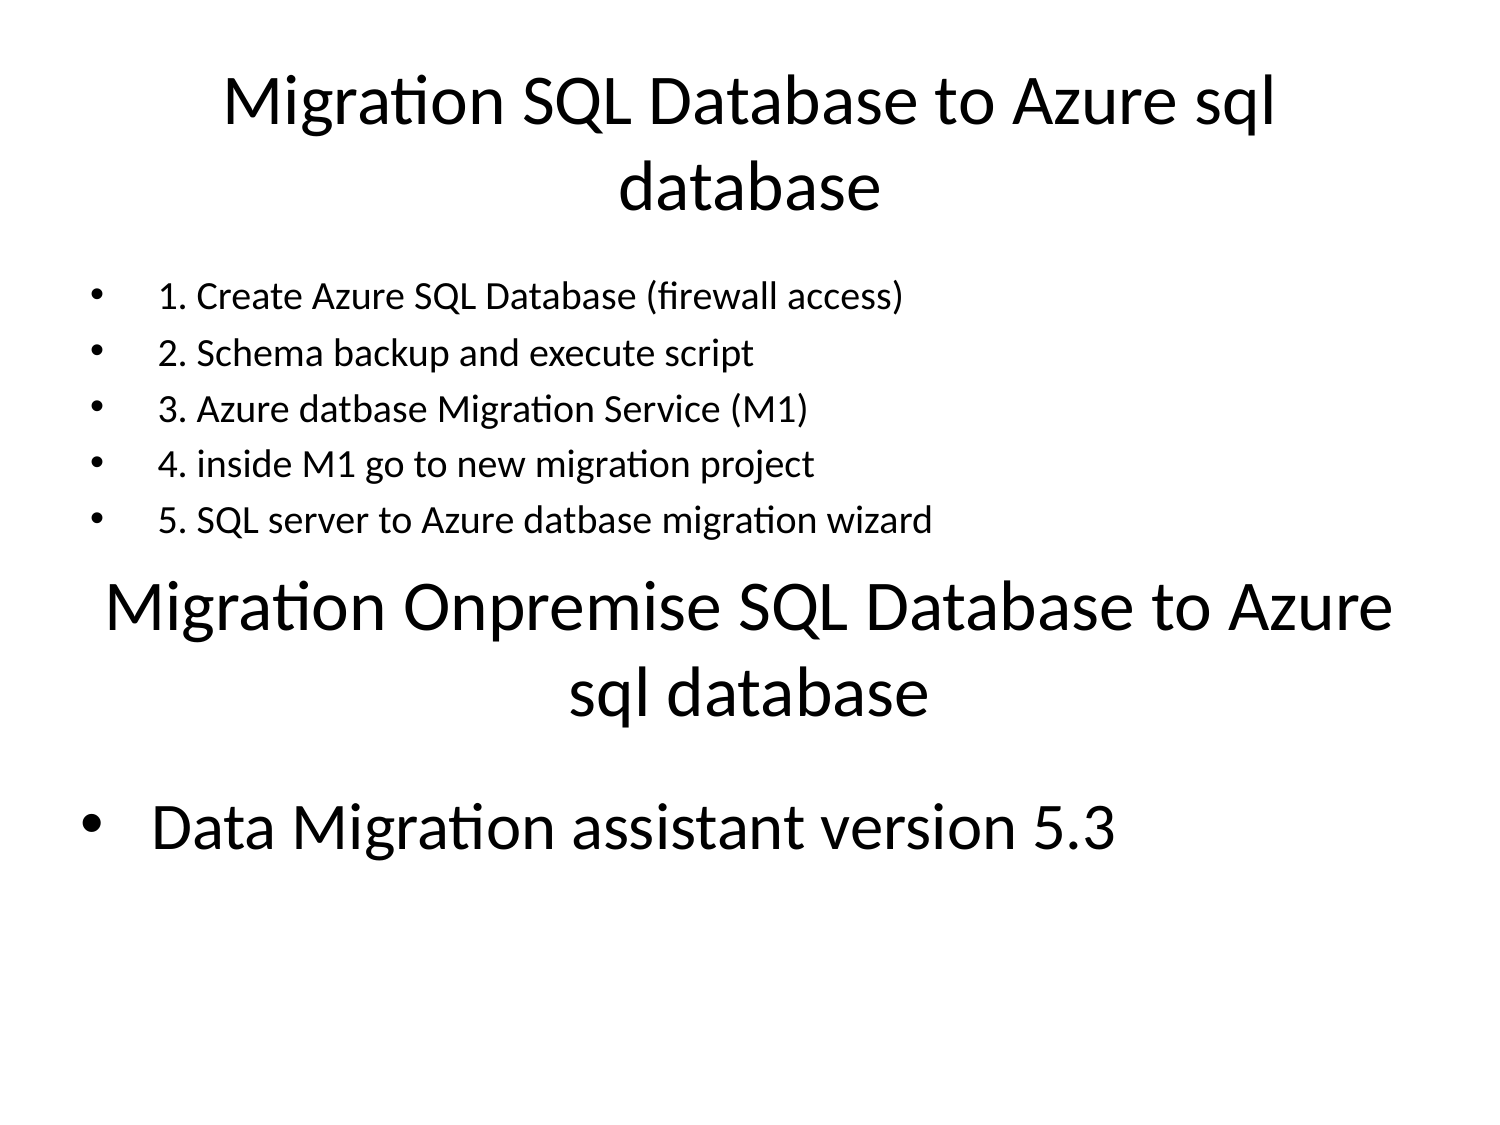

# Migration SQL Database to Azure sql database
1. Create Azure SQL Database (firewall access)
2. Schema backup and execute script
3. Azure datbase Migration Service (M1)
4. inside M1 go to new migration project
5. SQL server to Azure datbase migration wizard

Migration Onpremise SQL Database to Azure sql database
 Data Migration assistant version 5.3